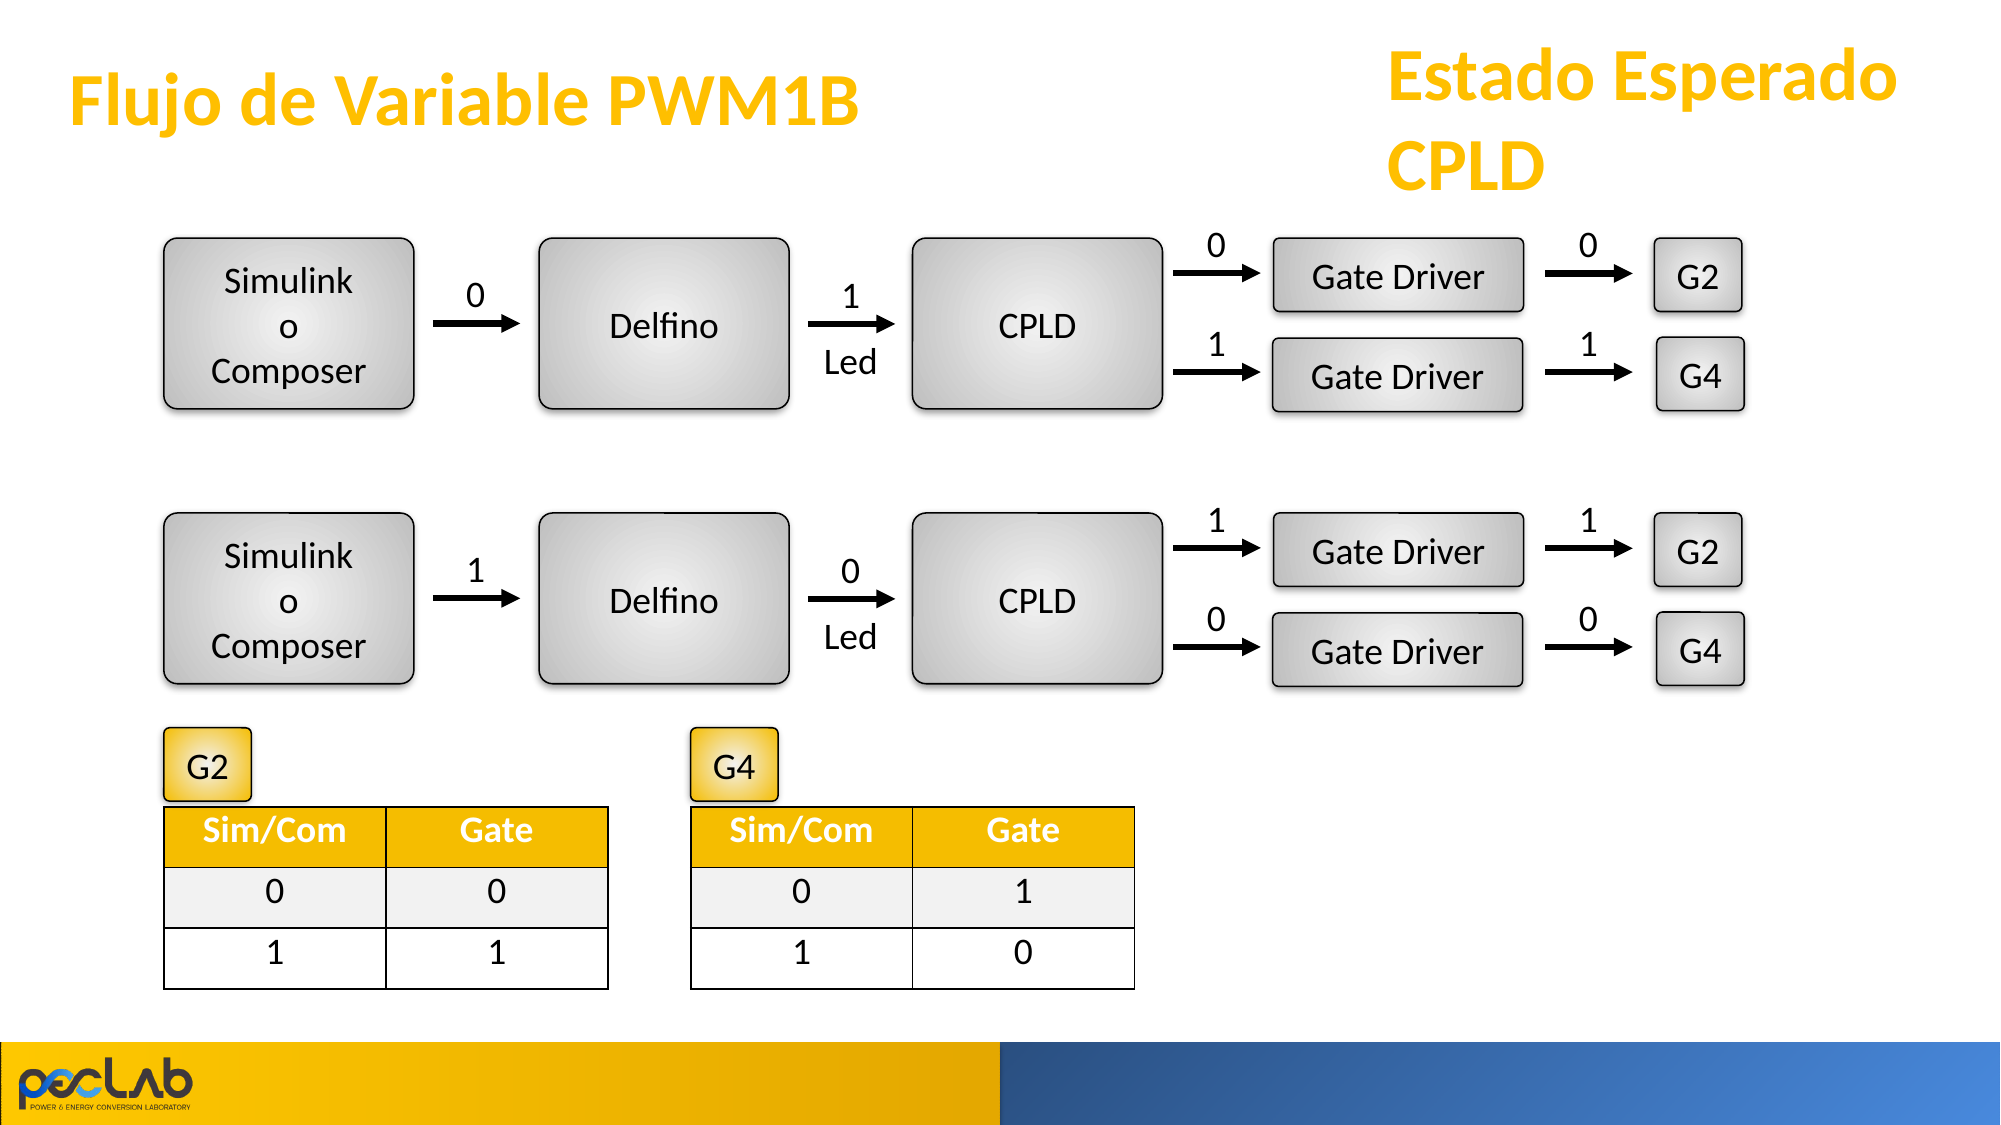

Estado Esperado
CPLD
# Flujo de Variable PWM1B
0
0
Simulink
o
Composer
Delfino
CPLD
Gate Driver
G2
0
1
1
1
Led
G4
Gate Driver
1
1
Simulink
o
Composer
Delfino
CPLD
Gate Driver
G2
1
0
0
0
Led
G4
Gate Driver
G2
G4
| Sim/Com | Gate |
| --- | --- |
| 0 | 0 |
| 1 | 1 |
| Sim/Com | Gate |
| --- | --- |
| 0 | 1 |
| 1 | 0 |